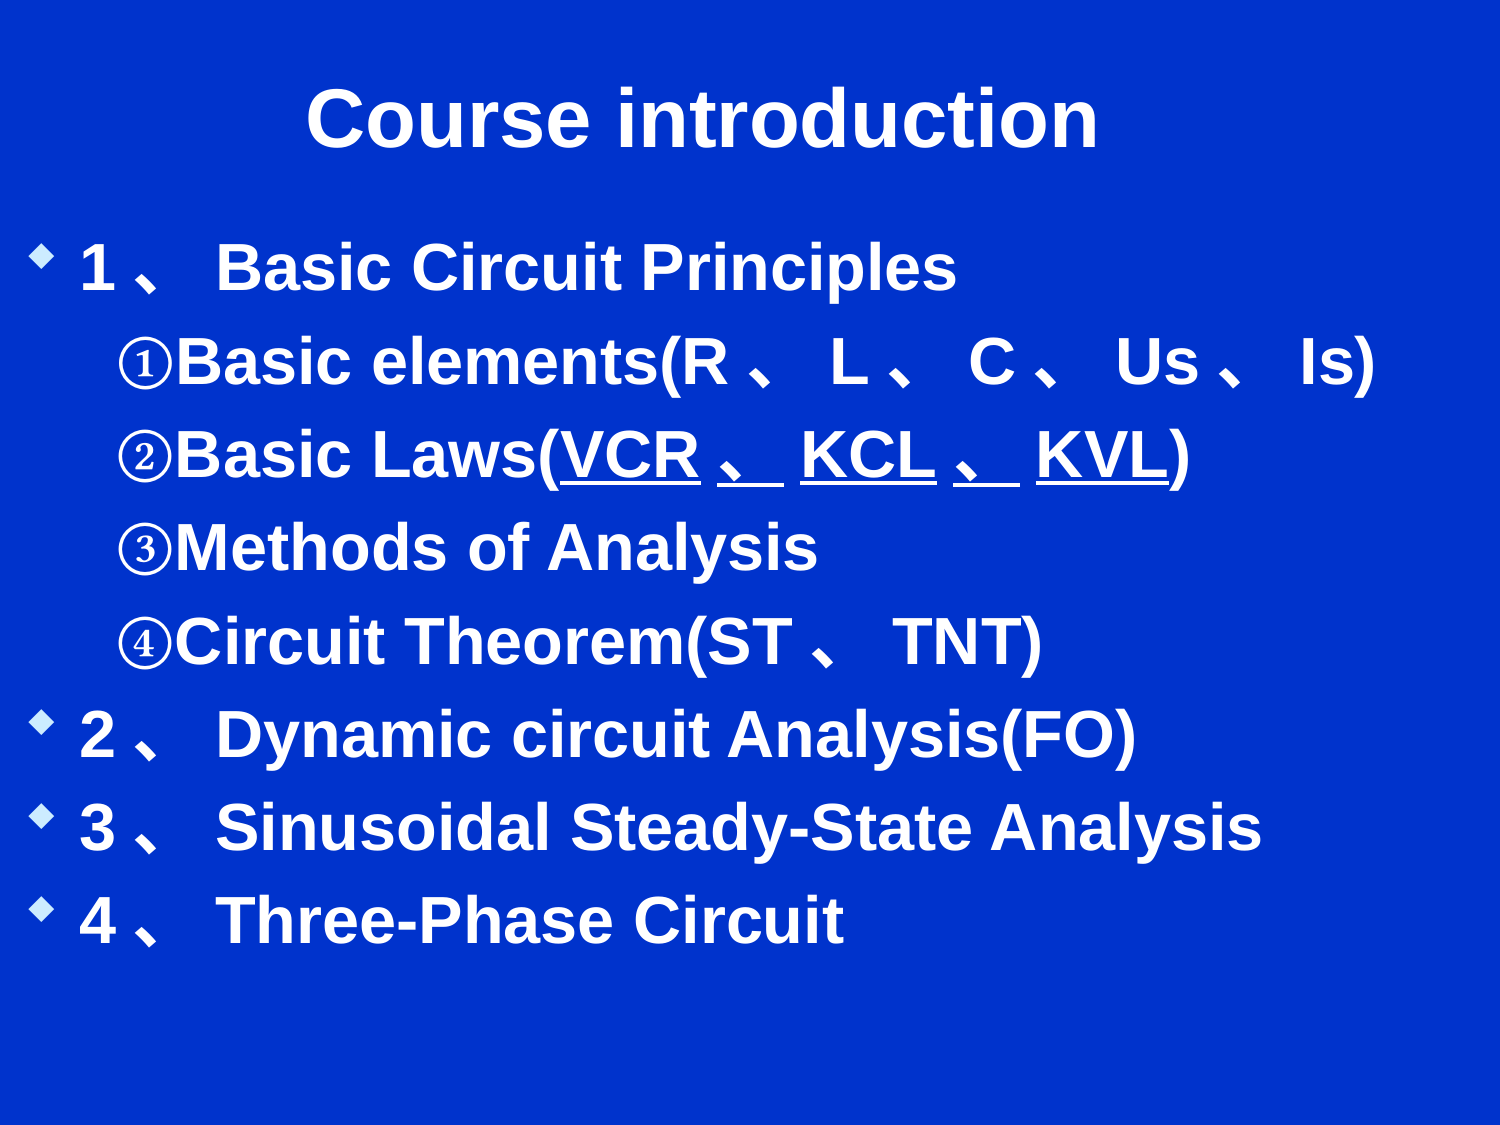

Course introduction
1、Basic Circuit Principles
 ①Basic elements(R、L、C、Us、Is)
 ②Basic Laws(VCR、KCL、KVL)
 ③Methods of Analysis
 ④Circuit Theorem(ST、TNT)
2、Dynamic circuit Analysis(FO)
3、Sinusoidal Steady-State Analysis
4、Three-Phase Circuit